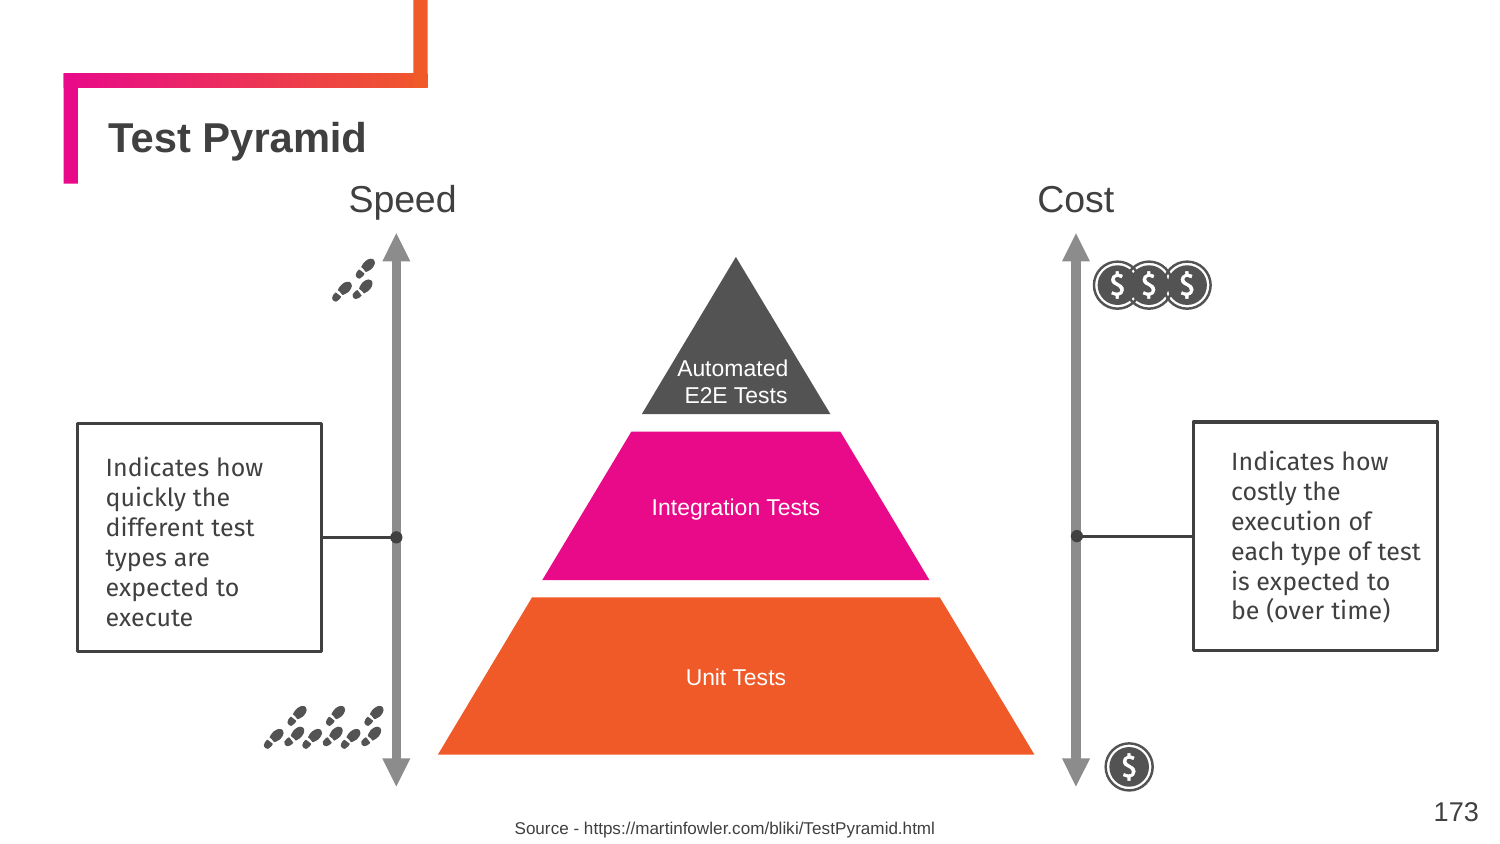

# Test Pyramid
Cost
Speed

Automated
E2E Tests
Integration Tests
Unit Tests

Indicates how costly the execution of each type of test is expected to be (over time)

Indicates how quickly the different test types are expected to execute

173
Source - https://martinfowler.com/bliki/TestPyramid.html